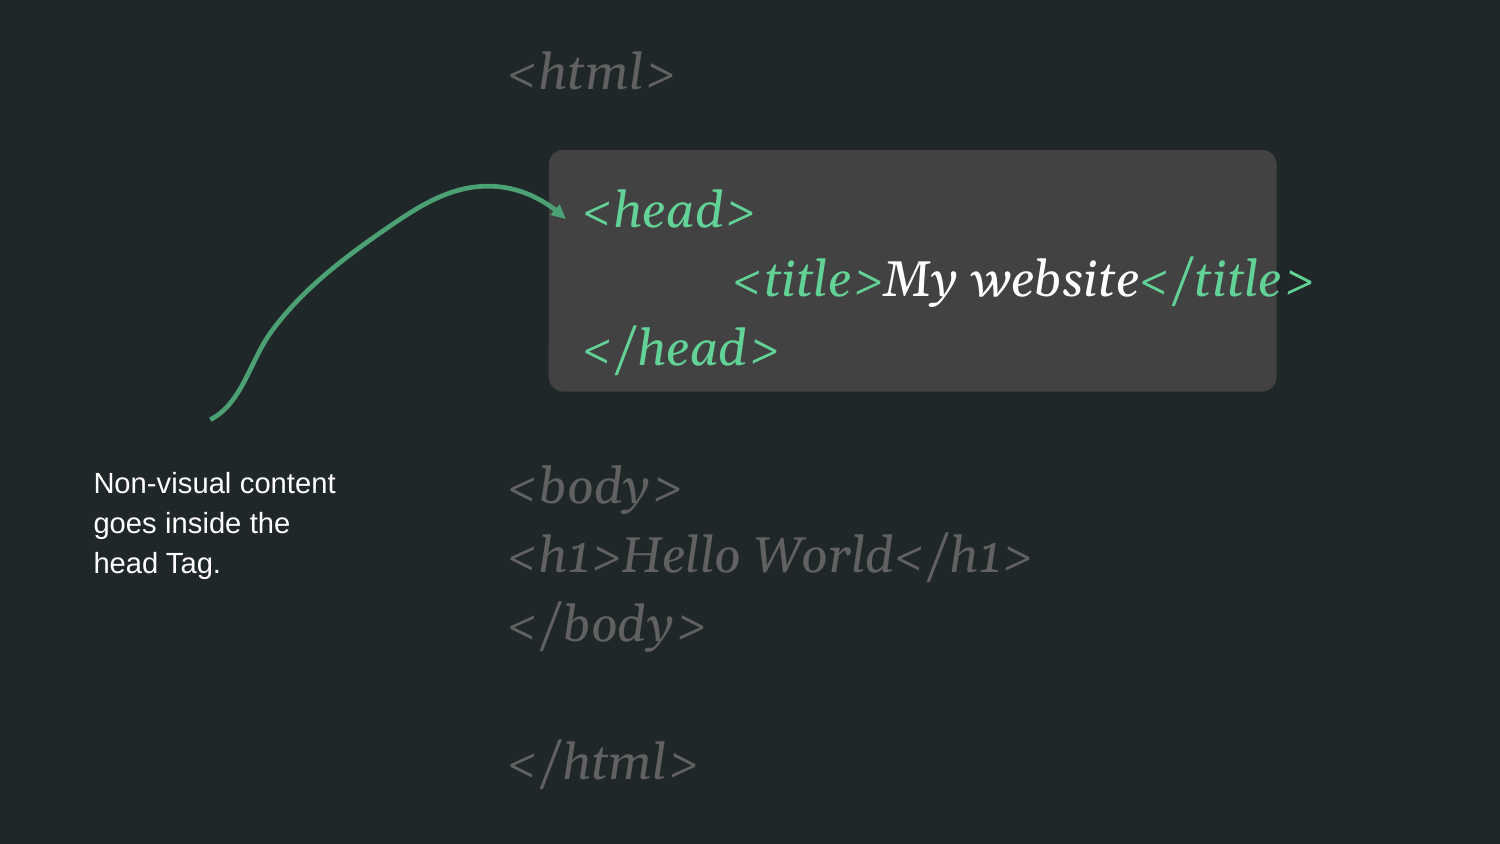

# <html>

<head>
  	<title>My website</title>
</head>

<body>
<h1>Hello World</h1>
</body>

</html>

Non-visual content goes inside the head Tag.